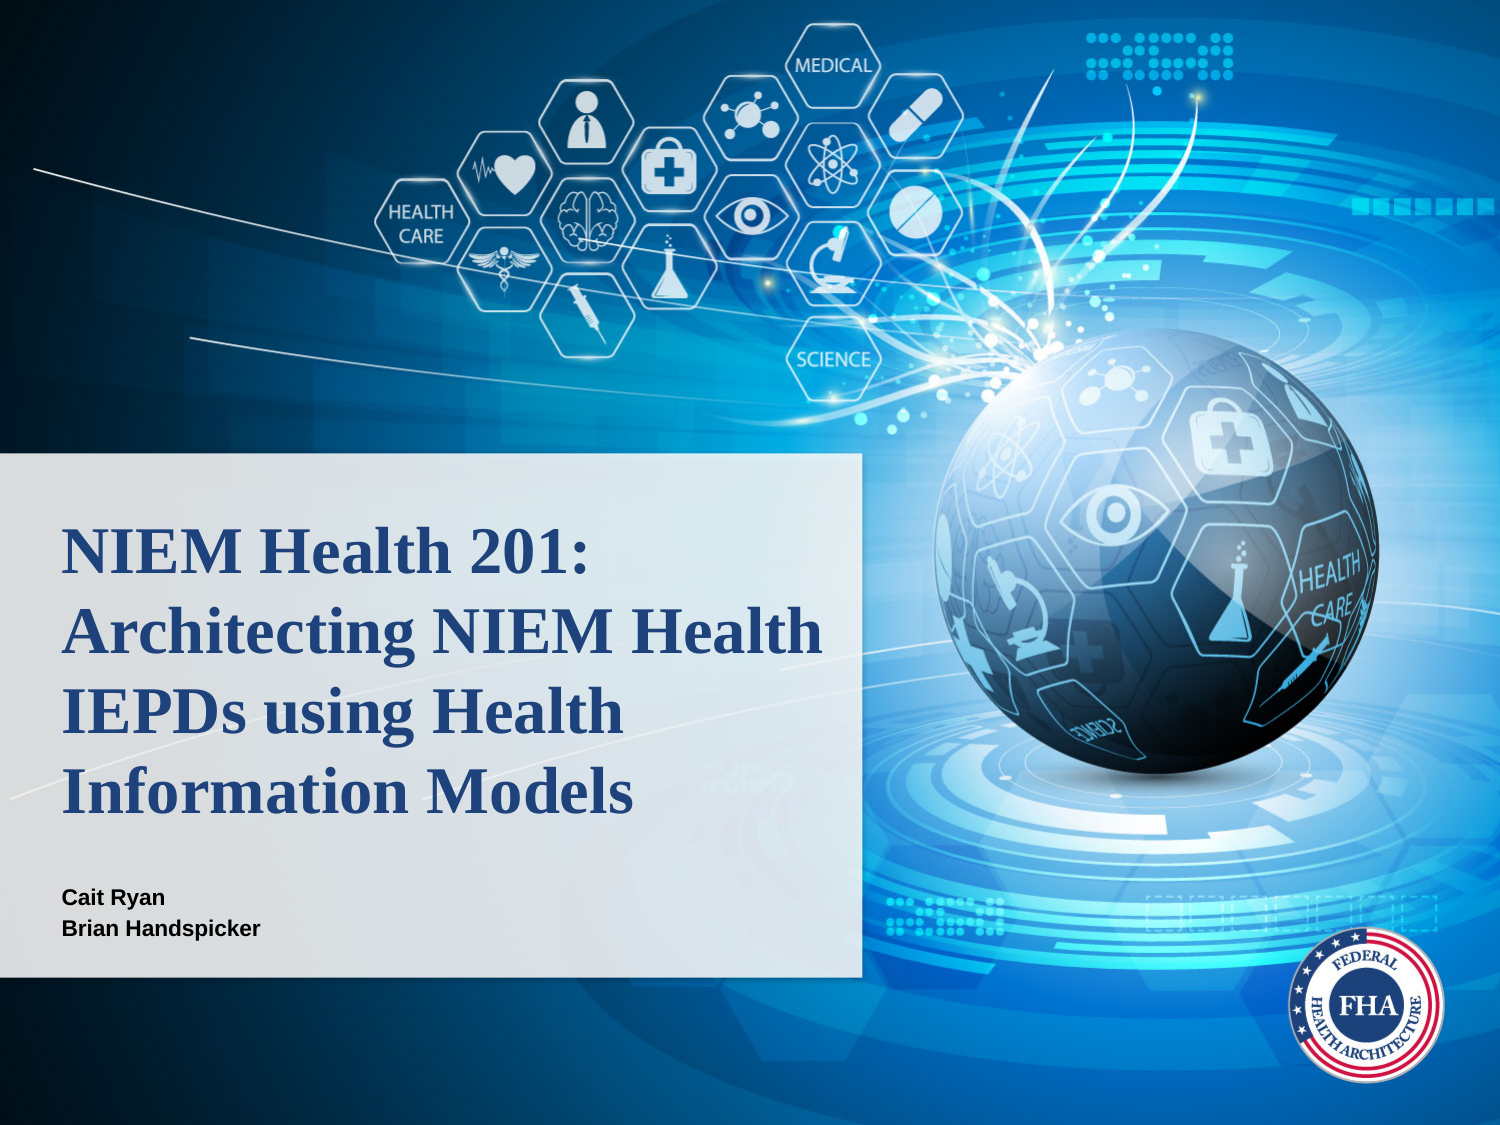

# NIEM Health 201: Architecting NIEM Health IEPDs using Health Information Models
Cait Ryan
Brian Handspicker